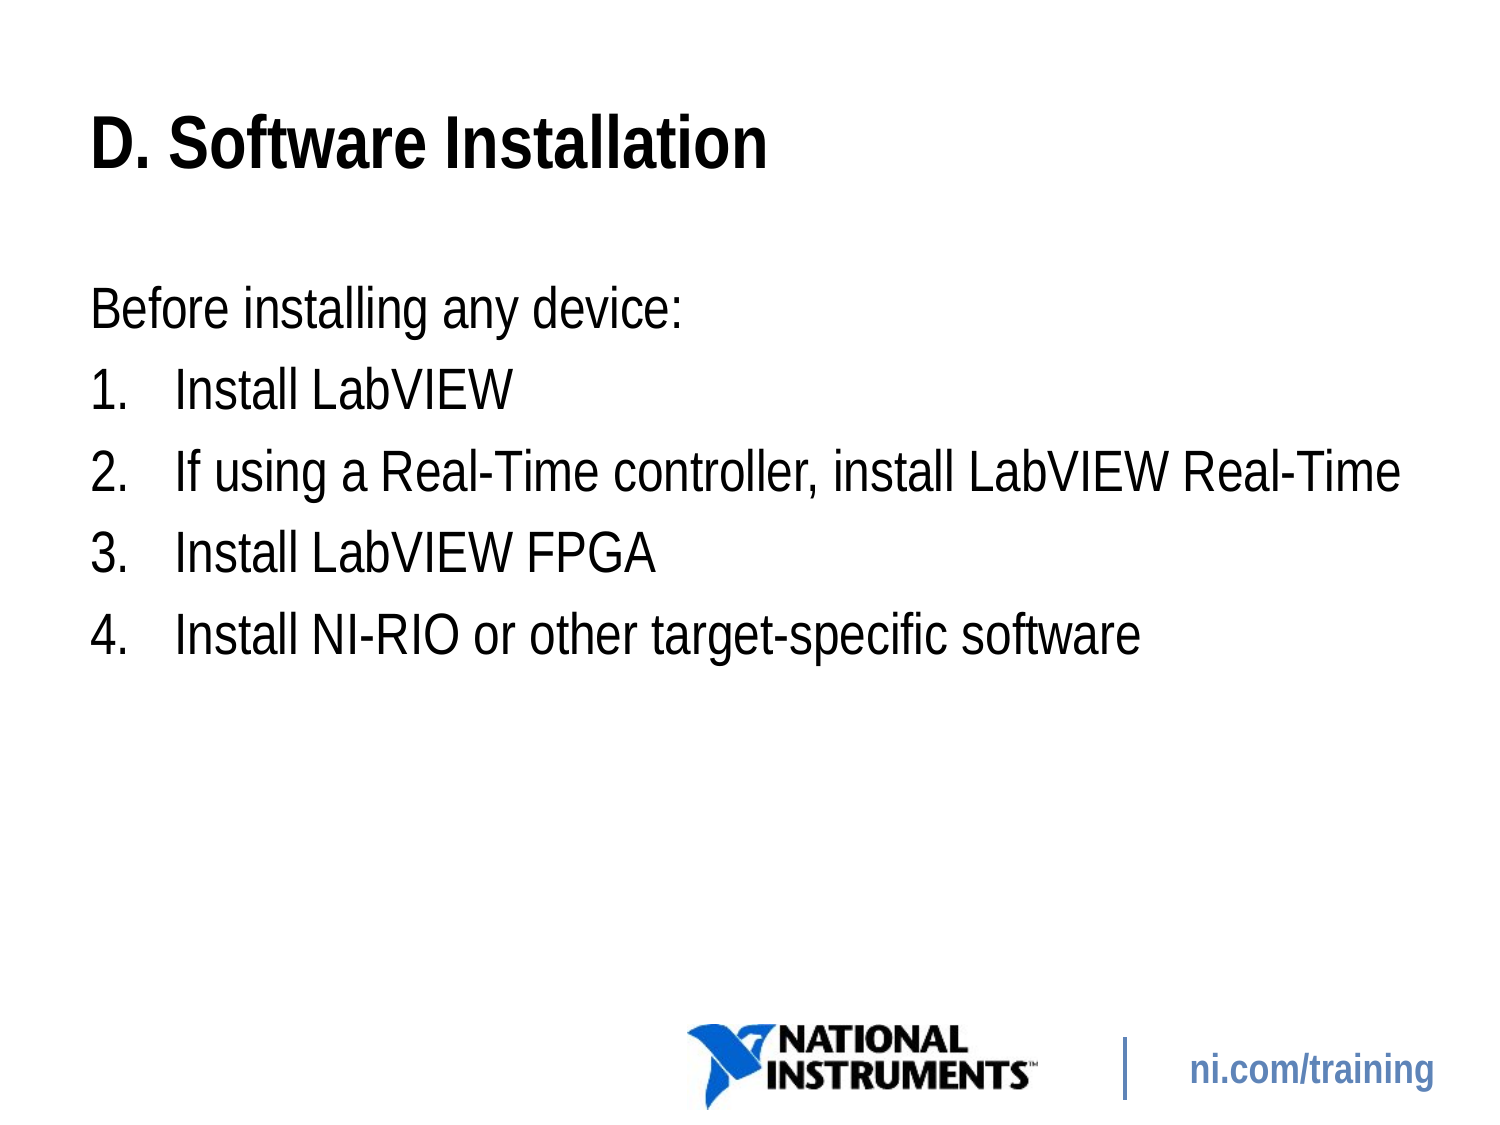

# D. Software Installation
Before installing any device:
Install LabVIEW
If using a Real-Time controller, install LabVIEW Real-Time
Install LabVIEW FPGA
Install NI-RIO or other target-specific software